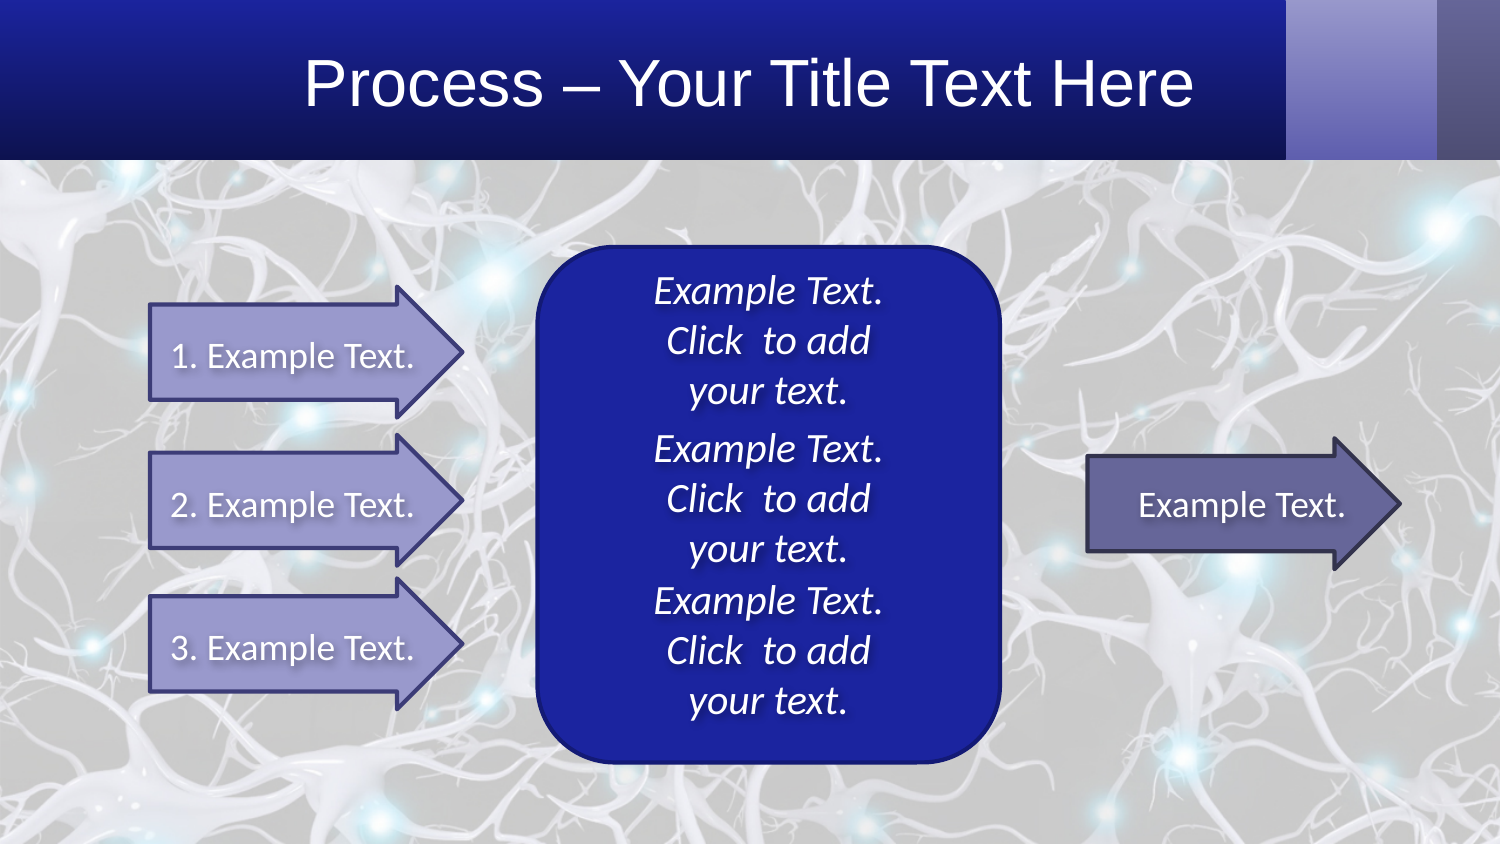

# Process – Your Title Text Here

Example Text.
Click  to add your text.

1. Example Text.
Example Text.
Click  to add your text.

2. Example Text.
Example Text.
Example Text.
Click  to add your text.

3. Example Text.